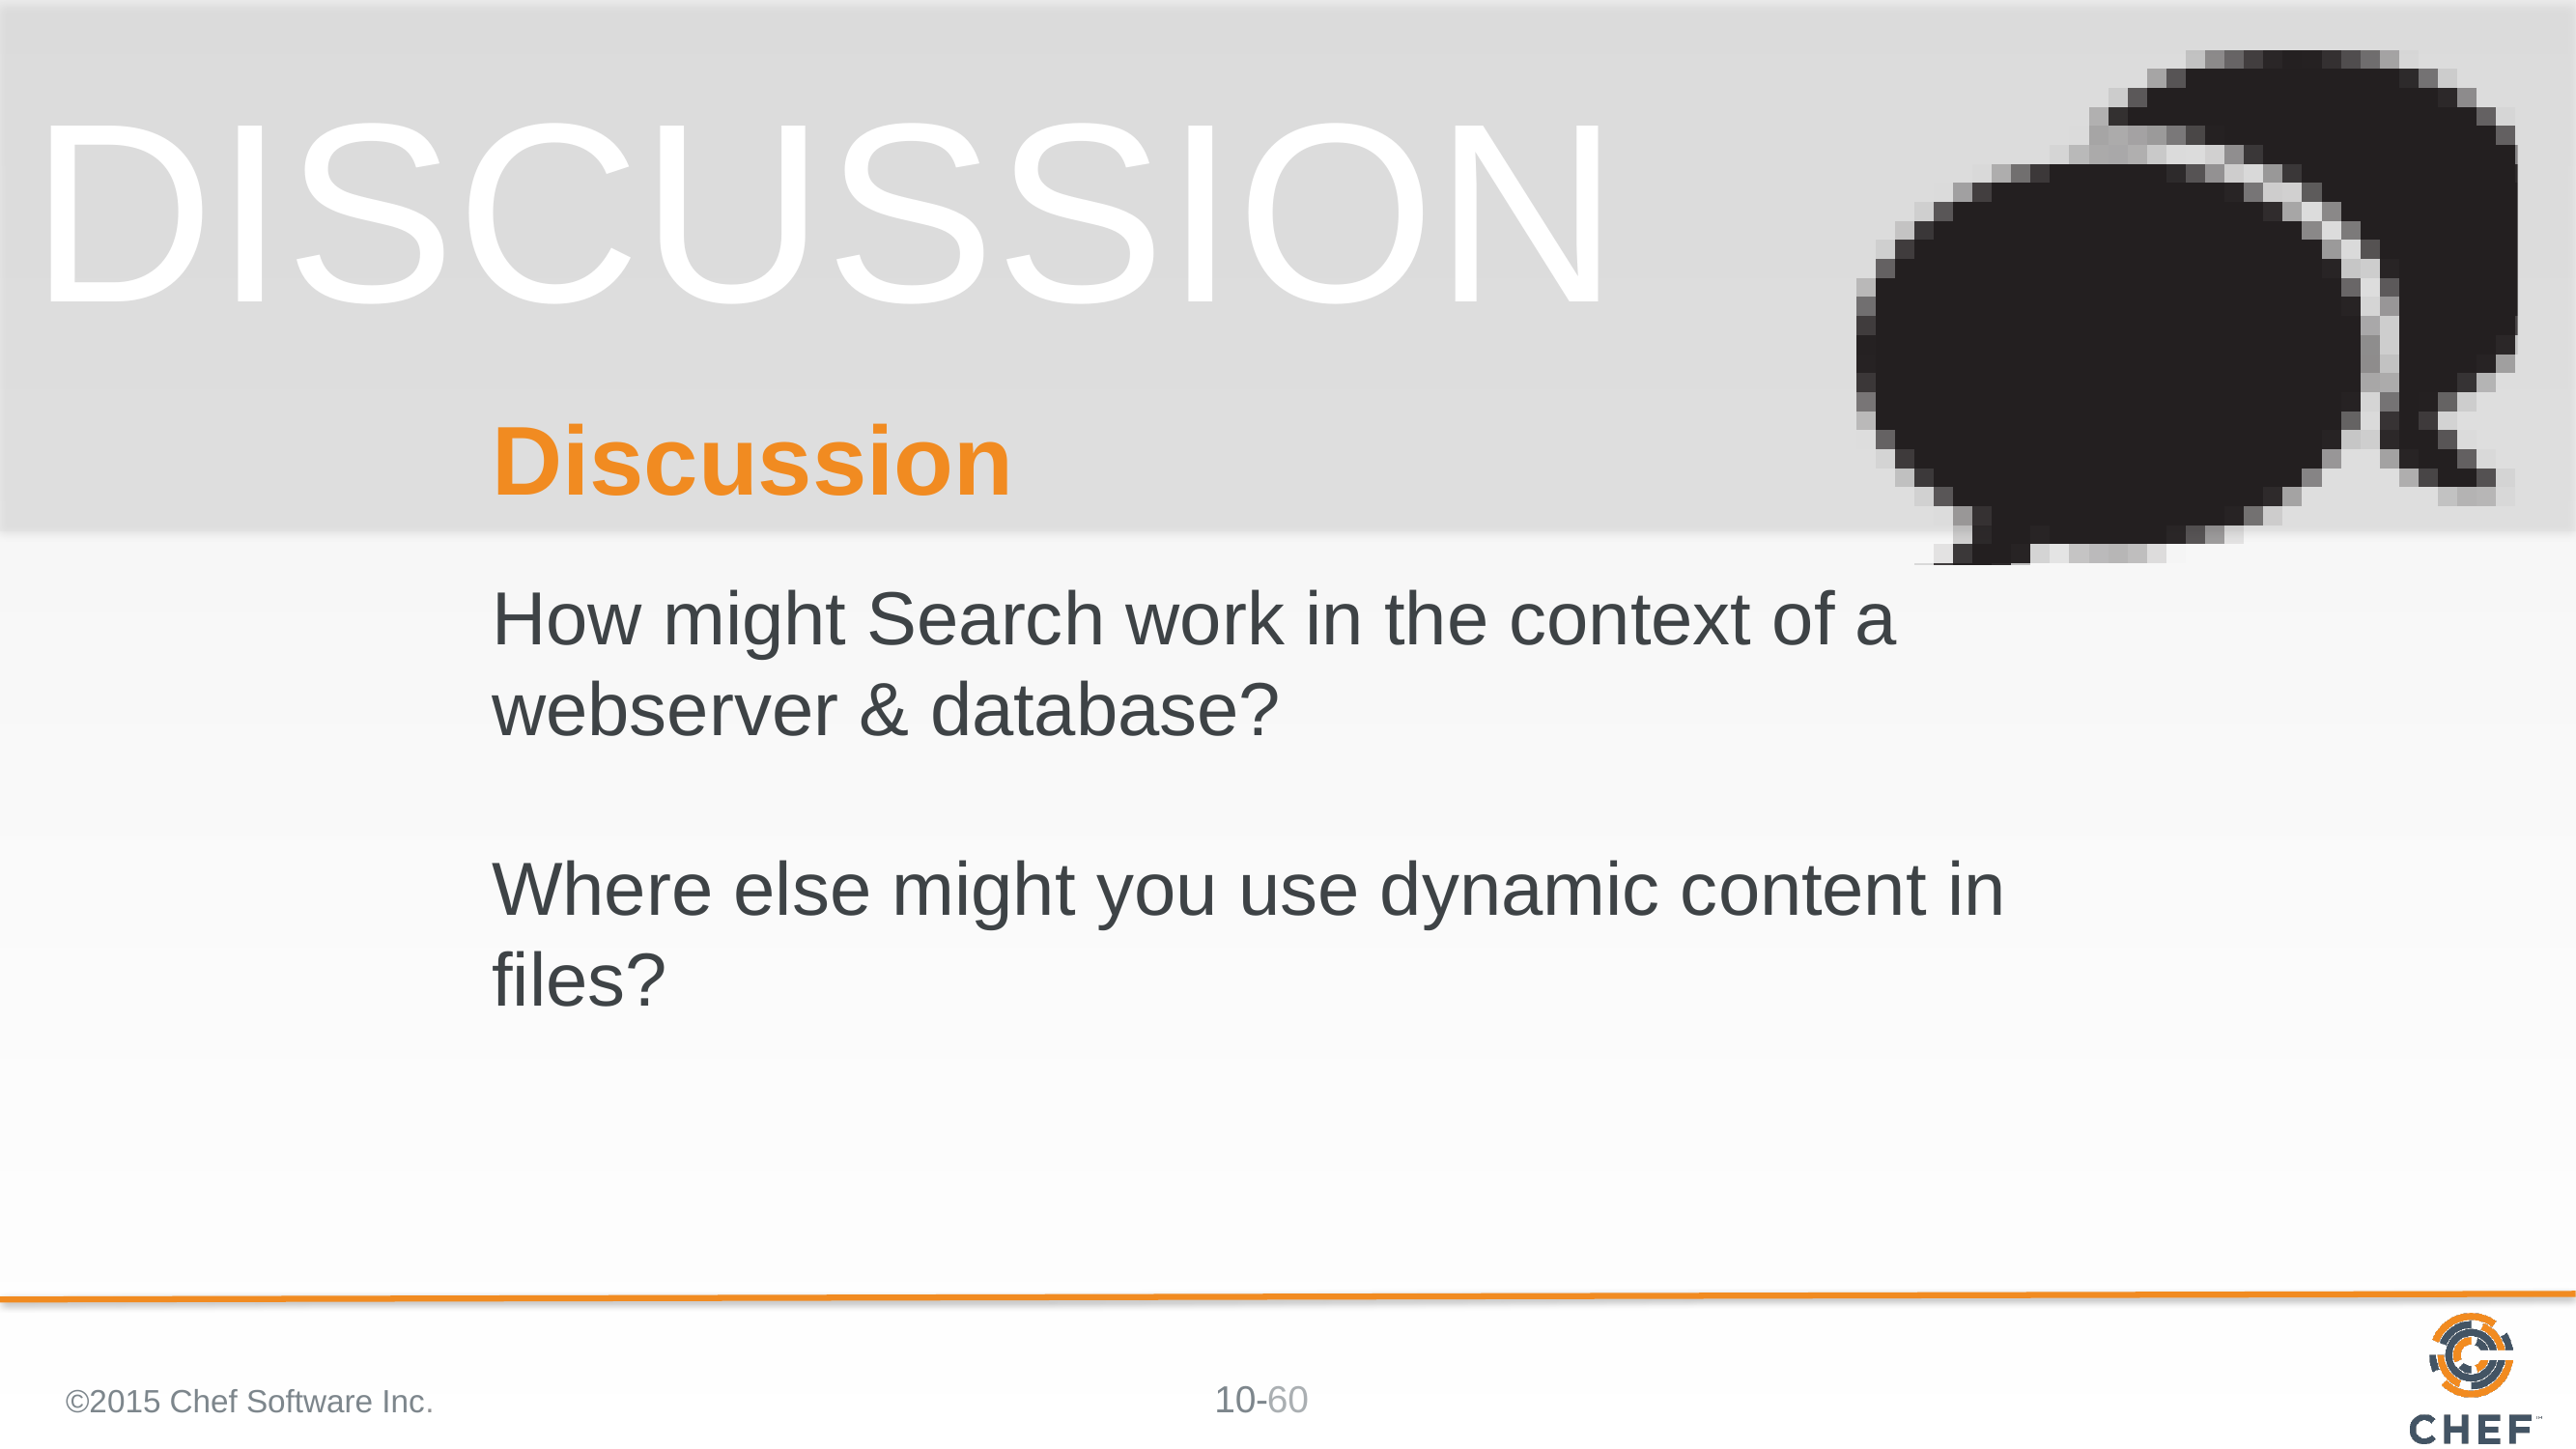

# Discussion
How might Search work in the context of a webserver & database?

Where else might you use dynamic content in files?

©2015 Chef Software Inc.
60